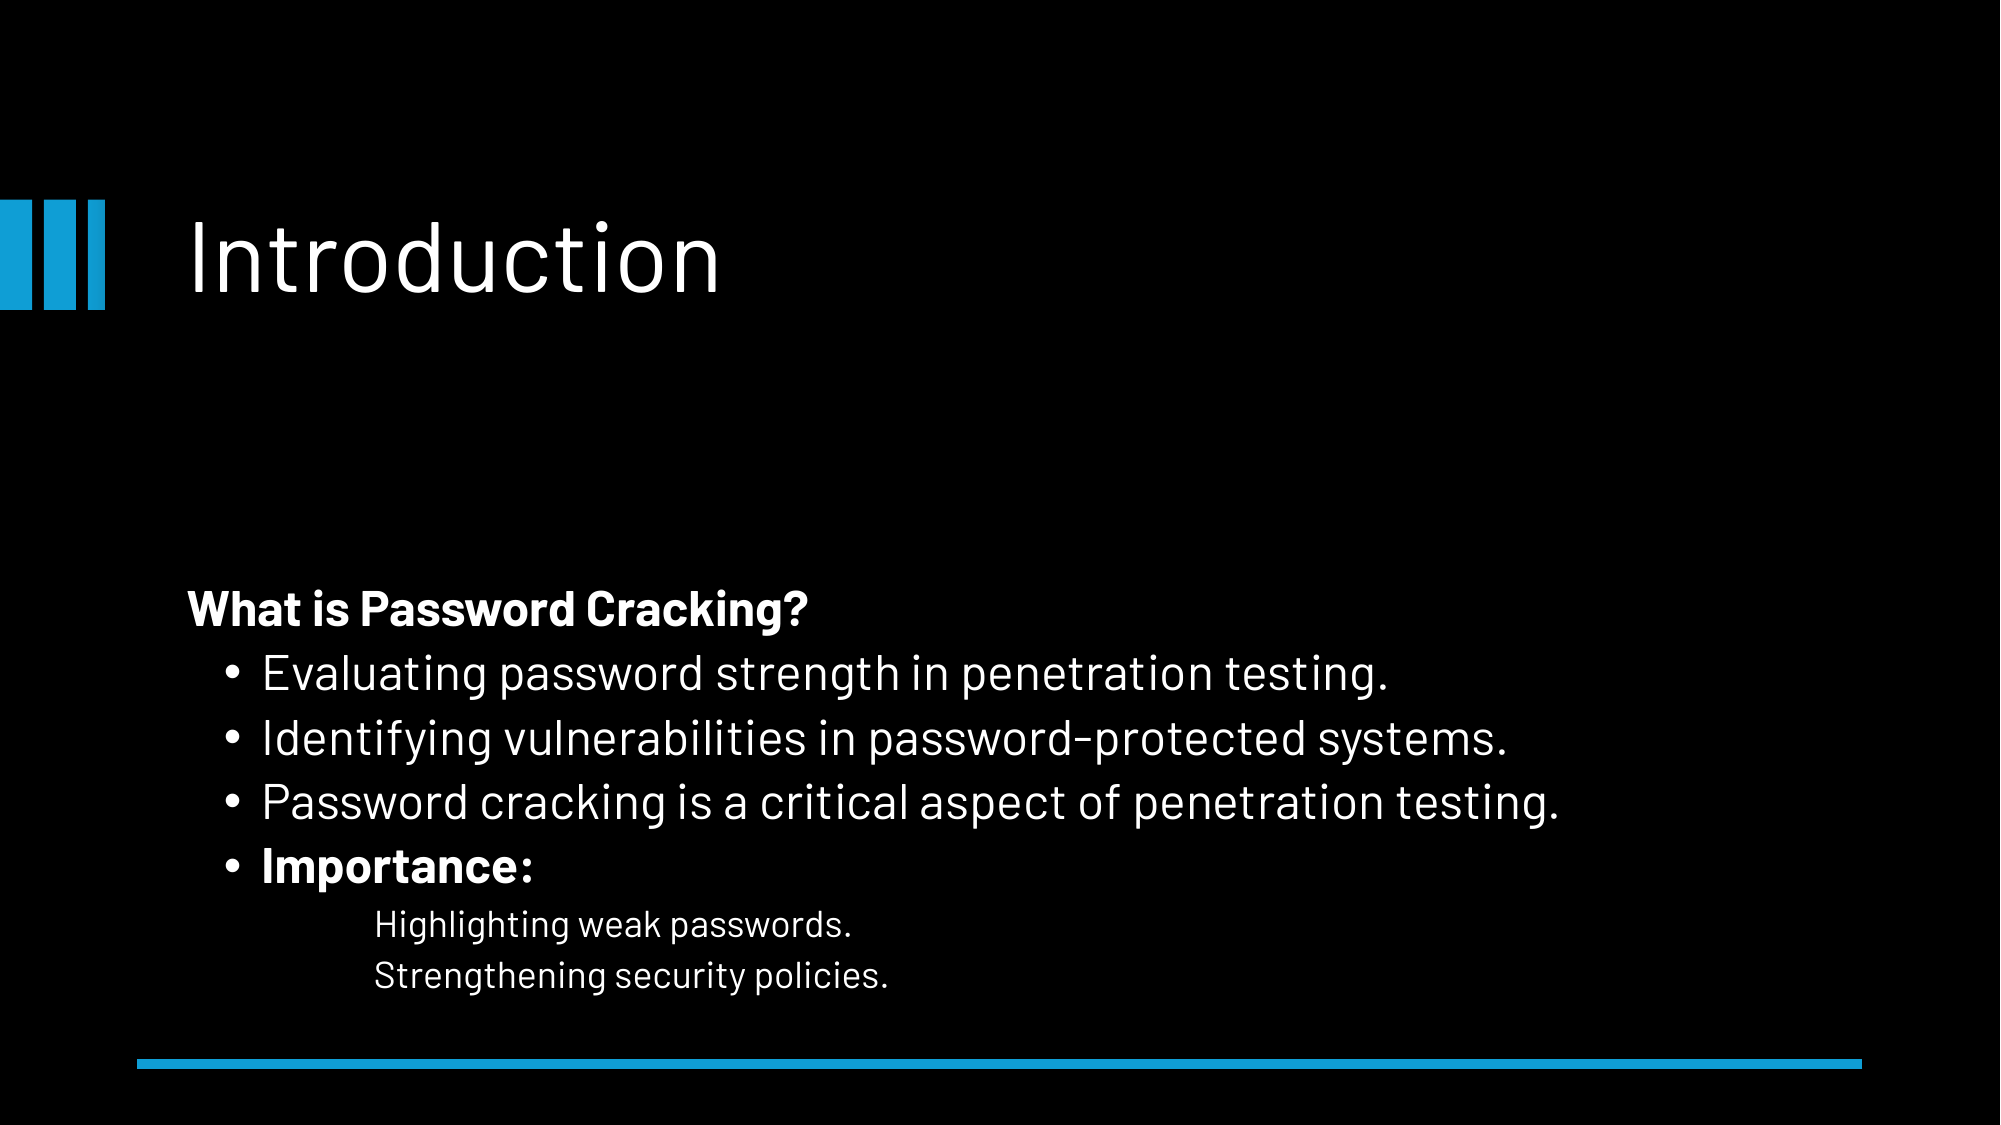

# Introduction

What is Password Cracking?
Evaluating password strength in penetration testing.
Identifying vulnerabilities in password-protected systems.
Password cracking is a critical aspect of penetration testing.
Importance:
Highlighting weak passwords.
Strengthening security policies.